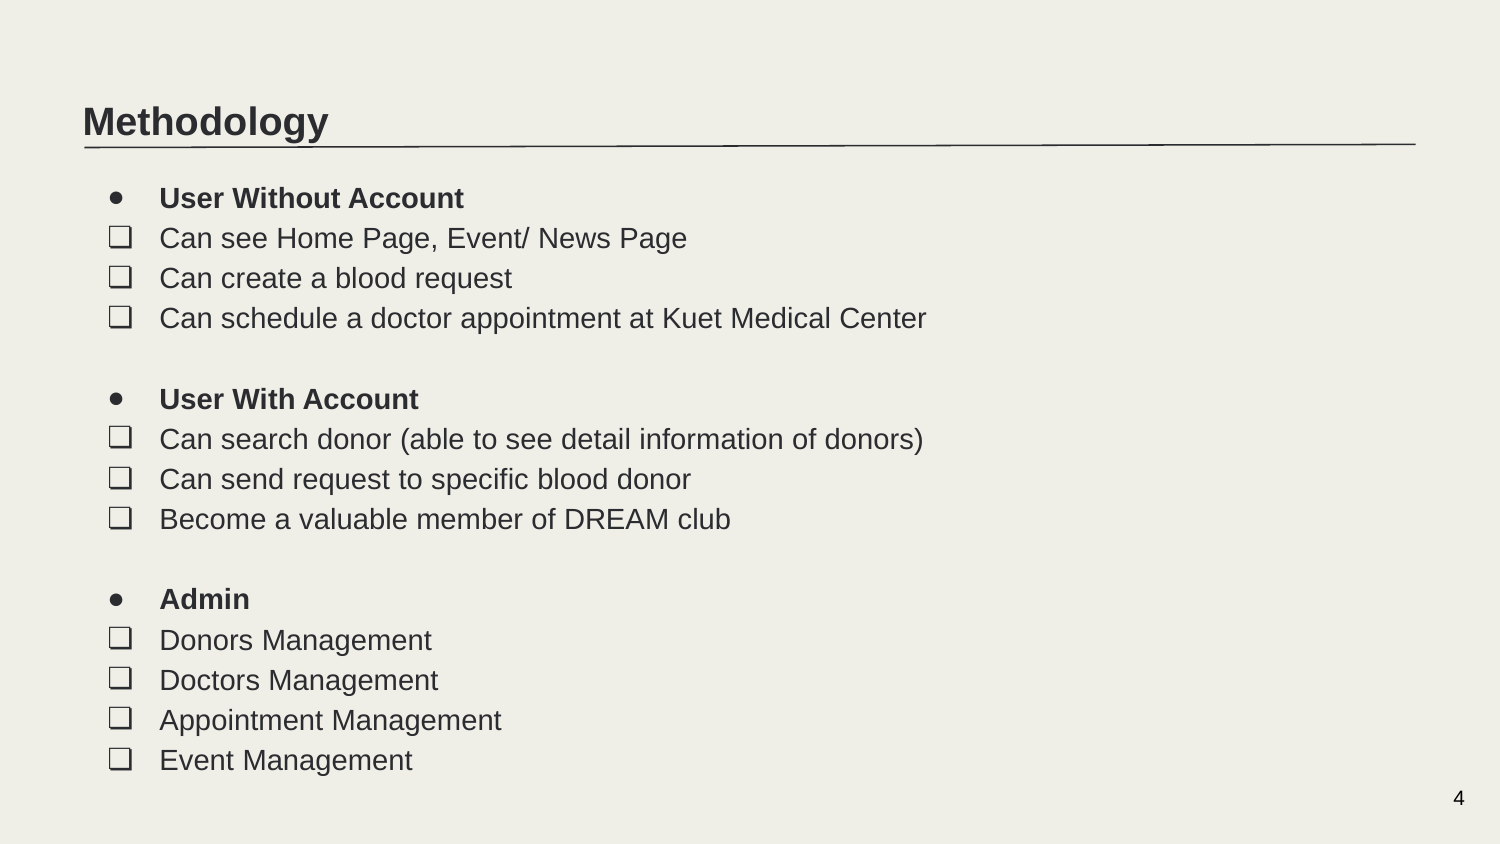

Methodology
User Without Account
Can see Home Page, Event/ News Page
Can create a blood request
Can schedule a doctor appointment at Kuet Medical Center

User With Account
Can search donor (able to see detail information of donors)
Can send request to specific blood donor
Become a valuable member of DREAM club

Admin
Donors Management
Doctors Management
Appointment Management
Event Management

4